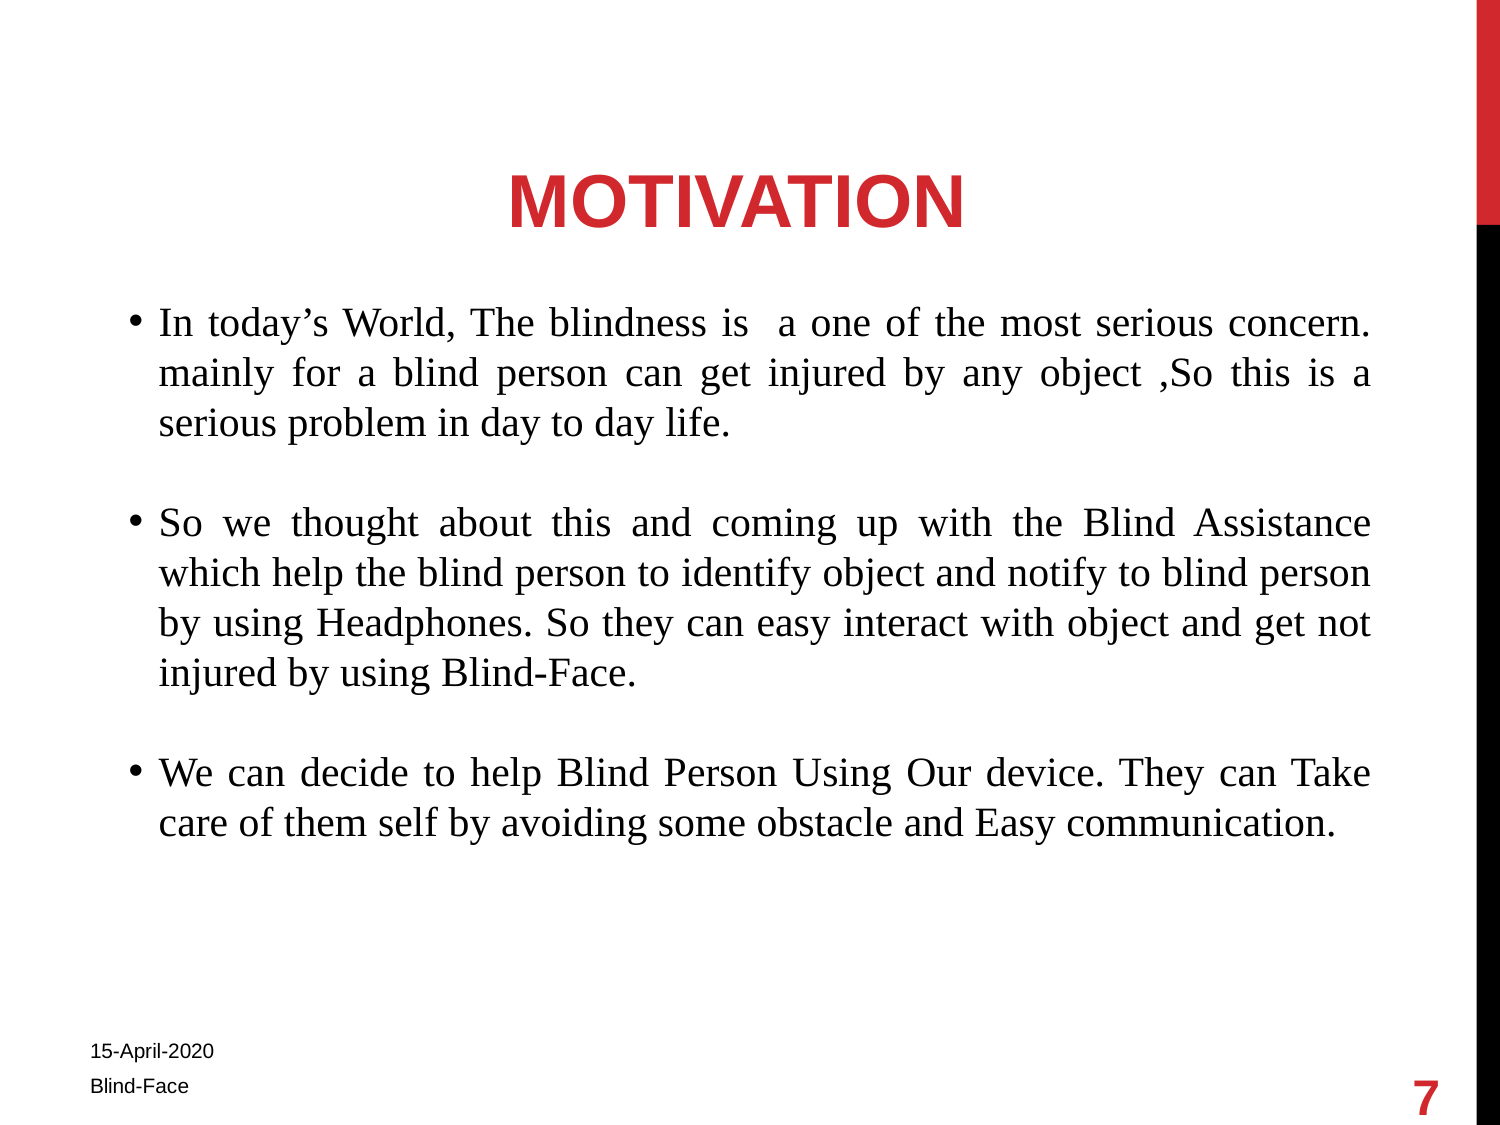

# MOTIVATION
In today’s World, The blindness is  a one of the most serious concern. mainly for a blind person can get injured by any object ,So this is a serious problem in day to day life.

So we thought about this and coming up with the Blind Assistance which help the blind person to identify object and notify to blind person by using Headphones. So they can easy interact with object and get not injured by using Blind-Face.

We can decide to help Blind Person Using Our device. They can Take care of them self by avoiding some obstacle and Easy communication.
7
15-April-2020
Blind-Face